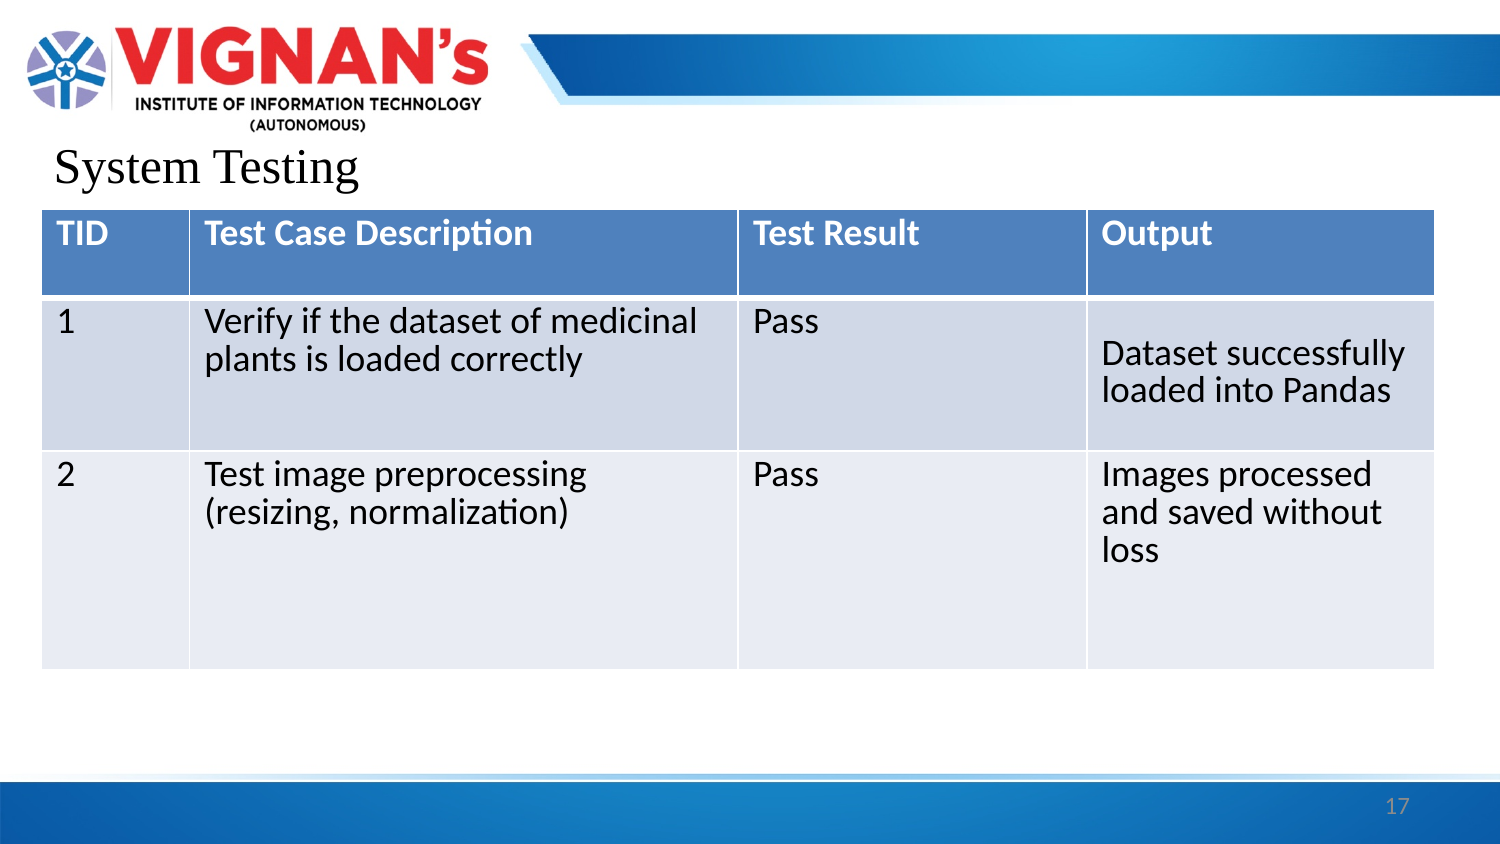

System Testing
| TID | Test Case Description | Test Result | Output |
| --- | --- | --- | --- |
| 1 | Verify if the dataset of medicinal plants is loaded correctly | Pass | Dataset successfully loaded into Pandas |
| 2 | Test image preprocessing (resizing, normalization) | Pass | Images processed and saved without loss |
17